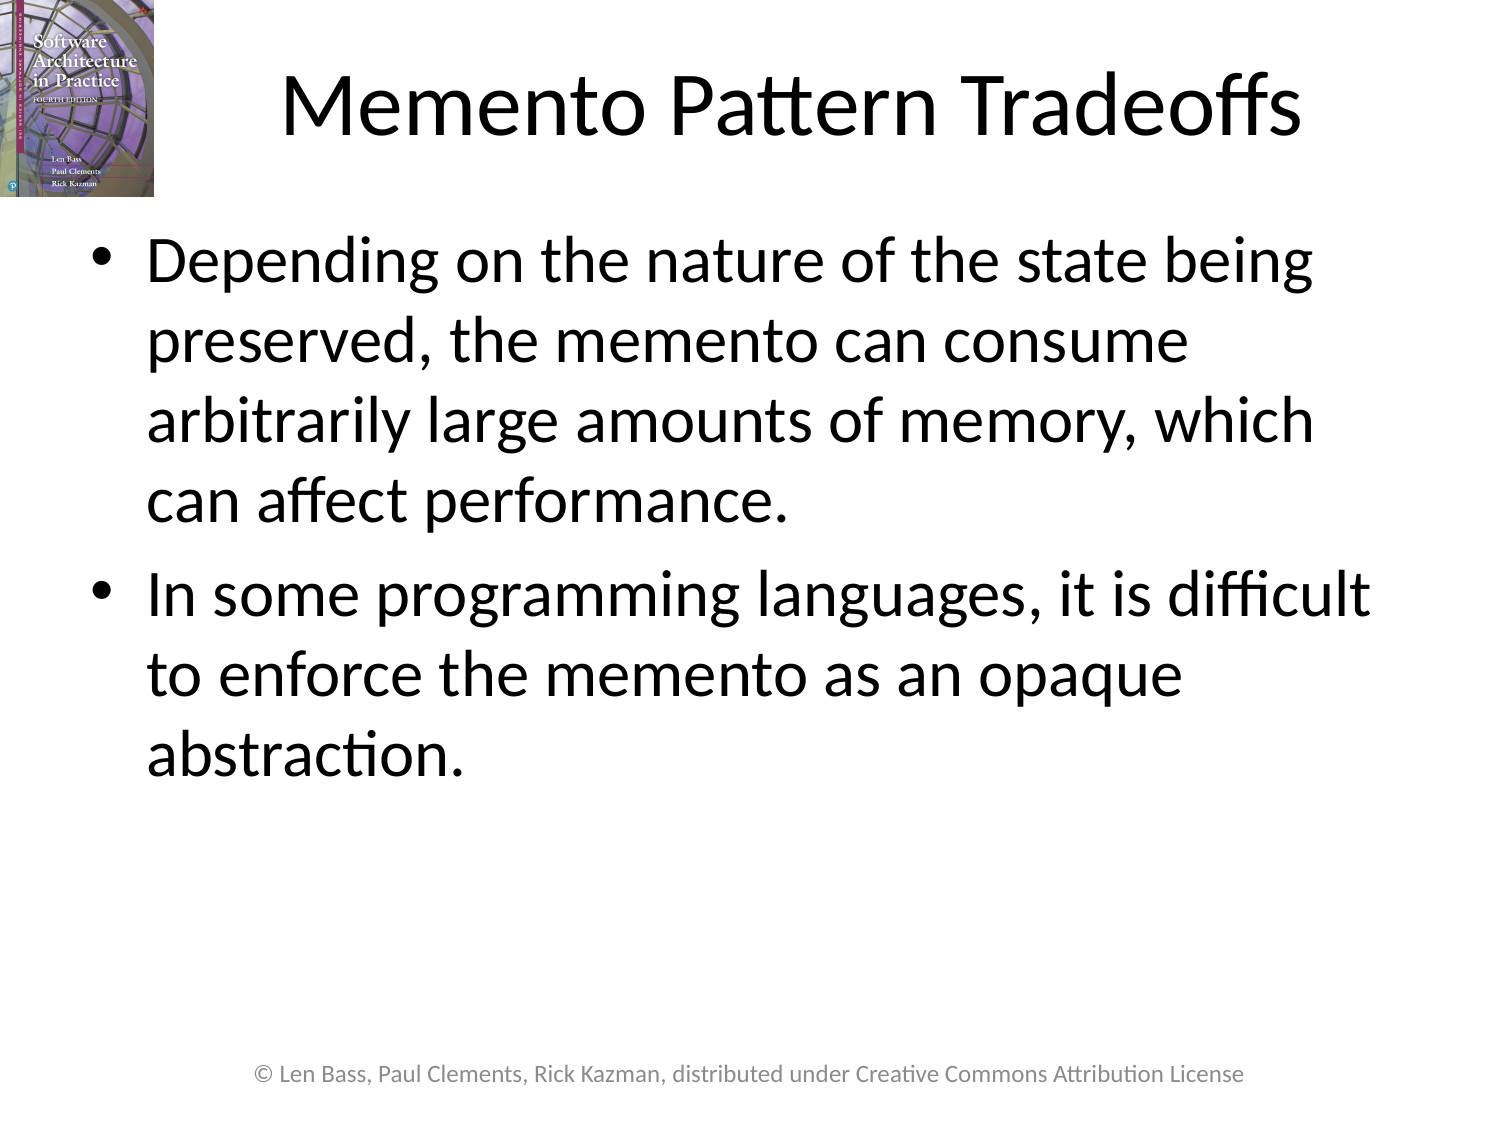

# Memento Pattern Tradeoffs
Depending on the nature of the state being preserved, the memento can consume arbitrarily large amounts of memory, which can affect performance.
In some programming languages, it is difficult to enforce the memento as an opaque abstraction.
© Len Bass, Paul Clements, Rick Kazman, distributed under Creative Commons Attribution License